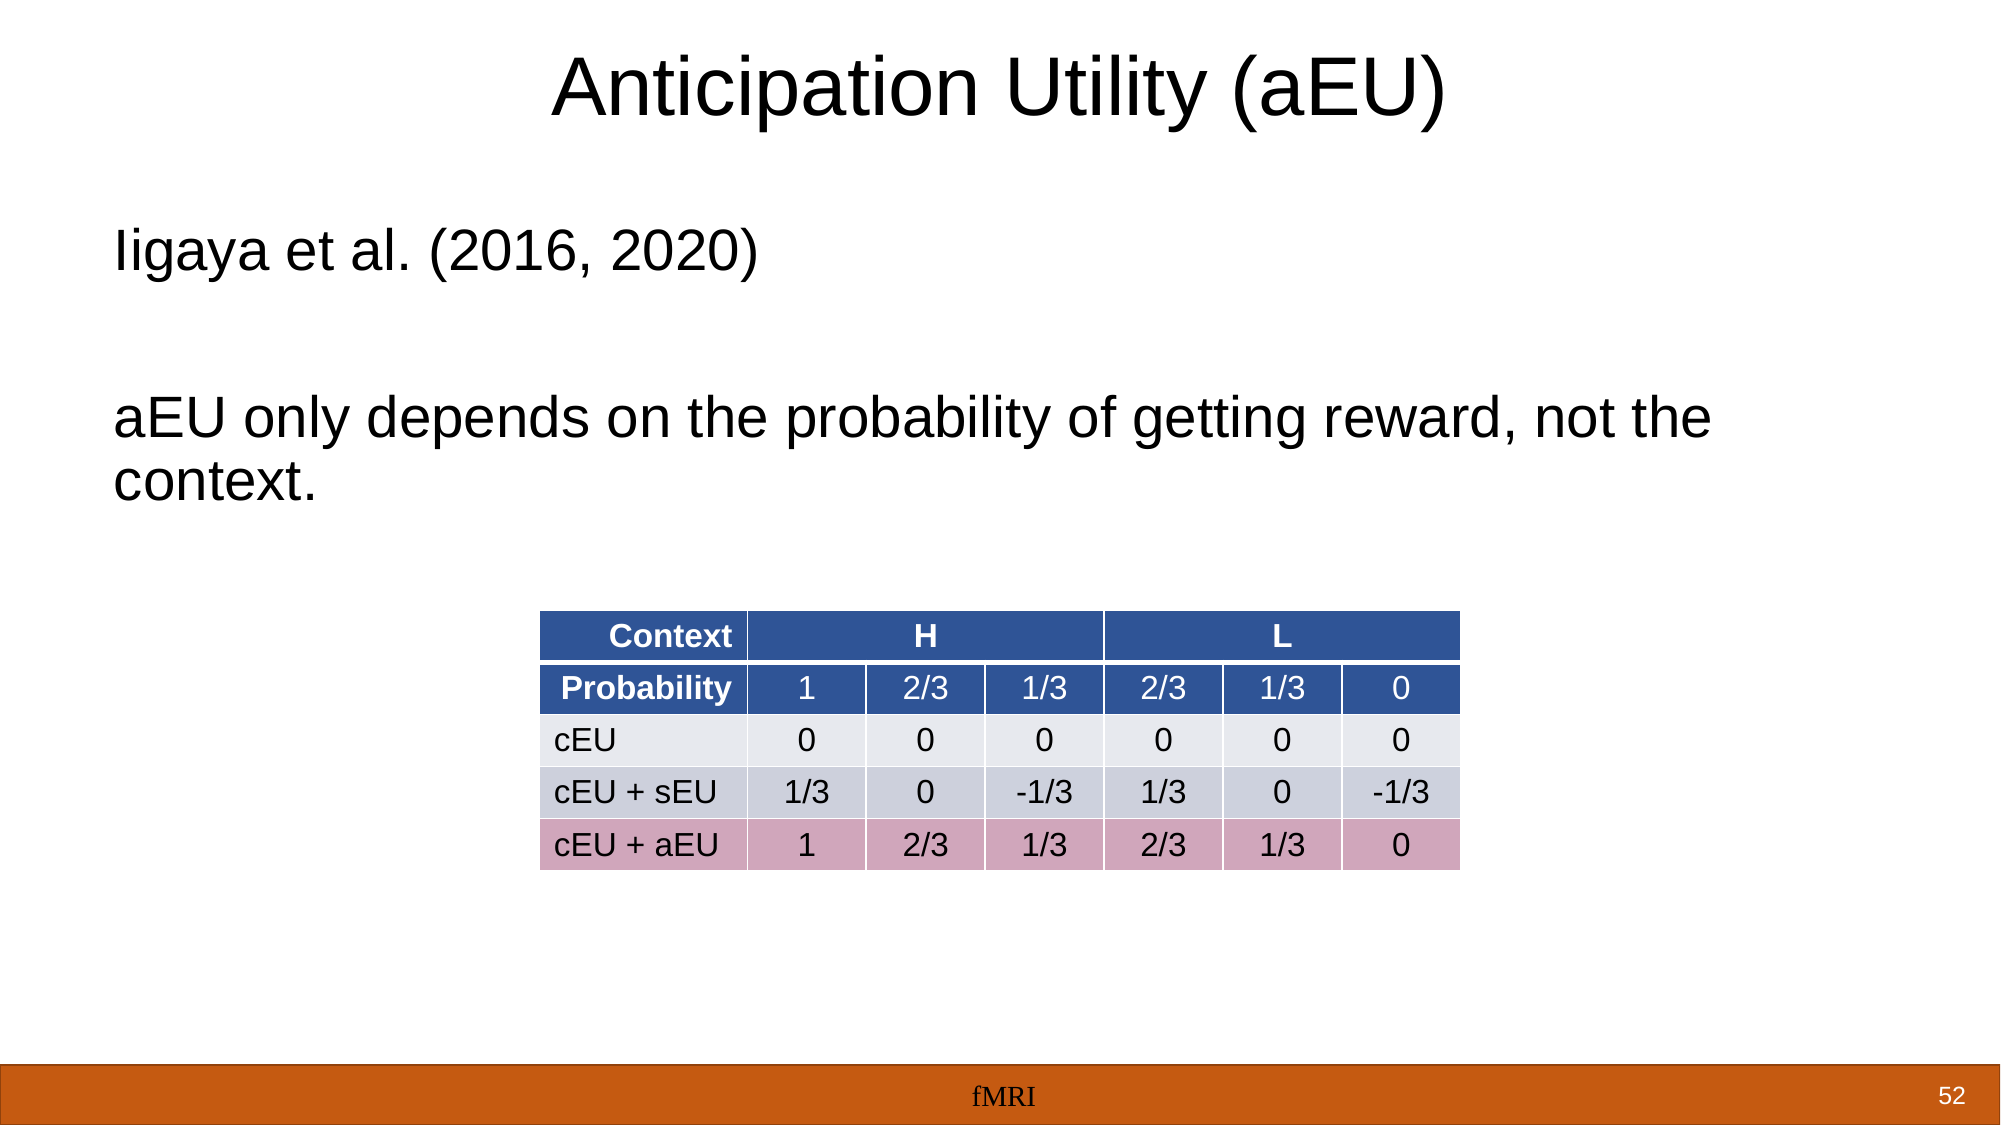

# Anticipation Utility (aEU)
Iigaya et al. (2016, 2020)

aEU only depends on the probability of getting reward, not the context.

| Context | H |  |  | L |  |  |
| --- | --- | --- | --- | --- | --- | --- |
| Probability | 1 | 2/3 | 1/3 | 2/3 | 1/3 | 0 |
| cEU | 0 | 0 | 0 | 0 | 0 | 0 |
| cEU + sEU | 1/3 | 0 | -1/3 | 1/3 | 0 | -1/3 |
| cEU + aEU | 1 | 2/3 | 1/3 | 2/3 | 1/3 | 0 |
fMRI
52